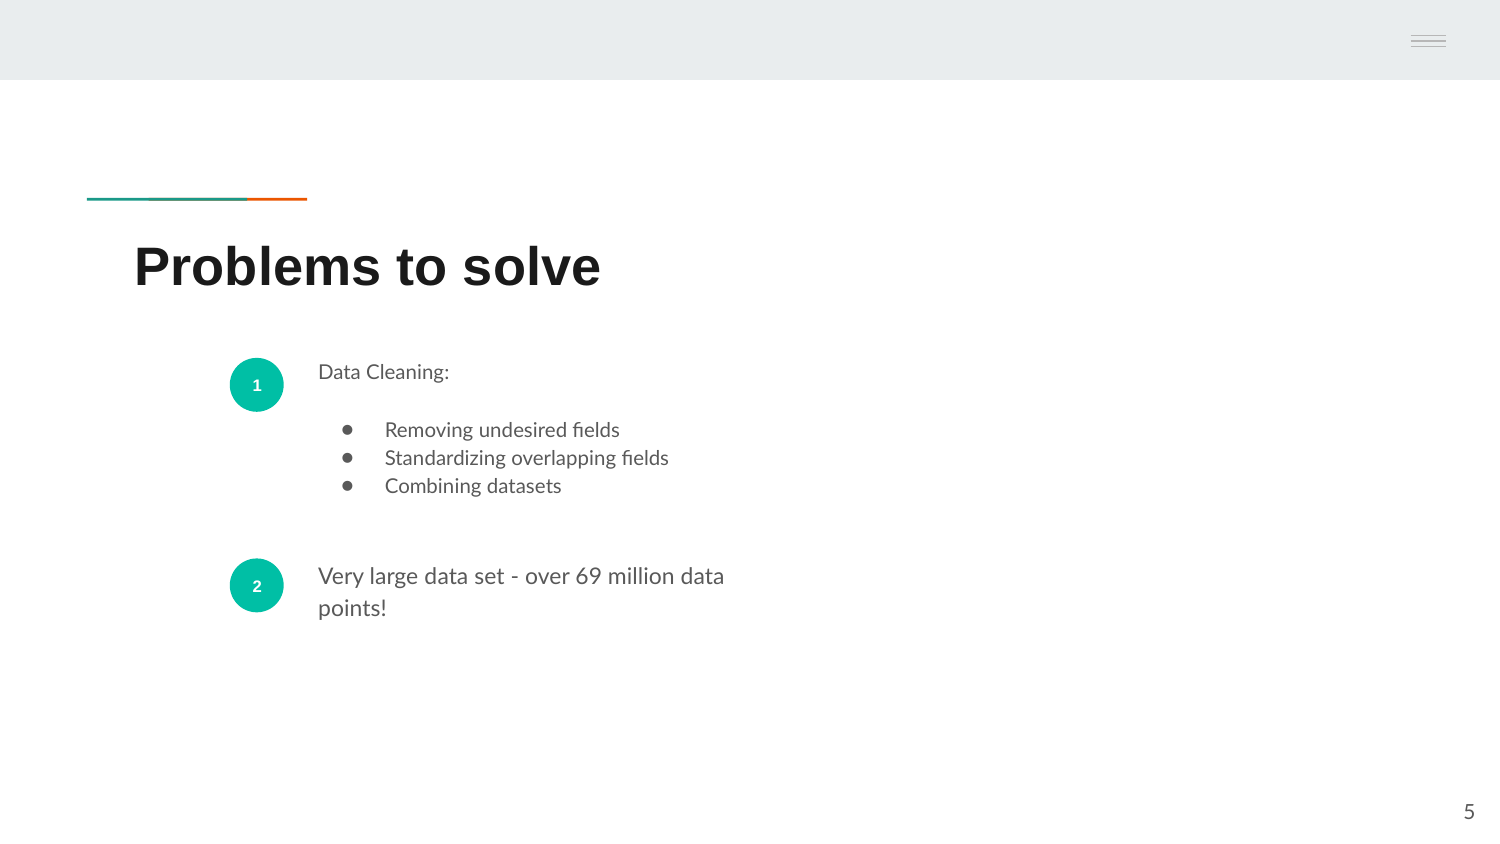

# Problems to solve
Data Cleaning:
Removing undesired fields
Standardizing overlapping fields
Combining datasets
1
Very large data set - over 69 million data points!

2
5